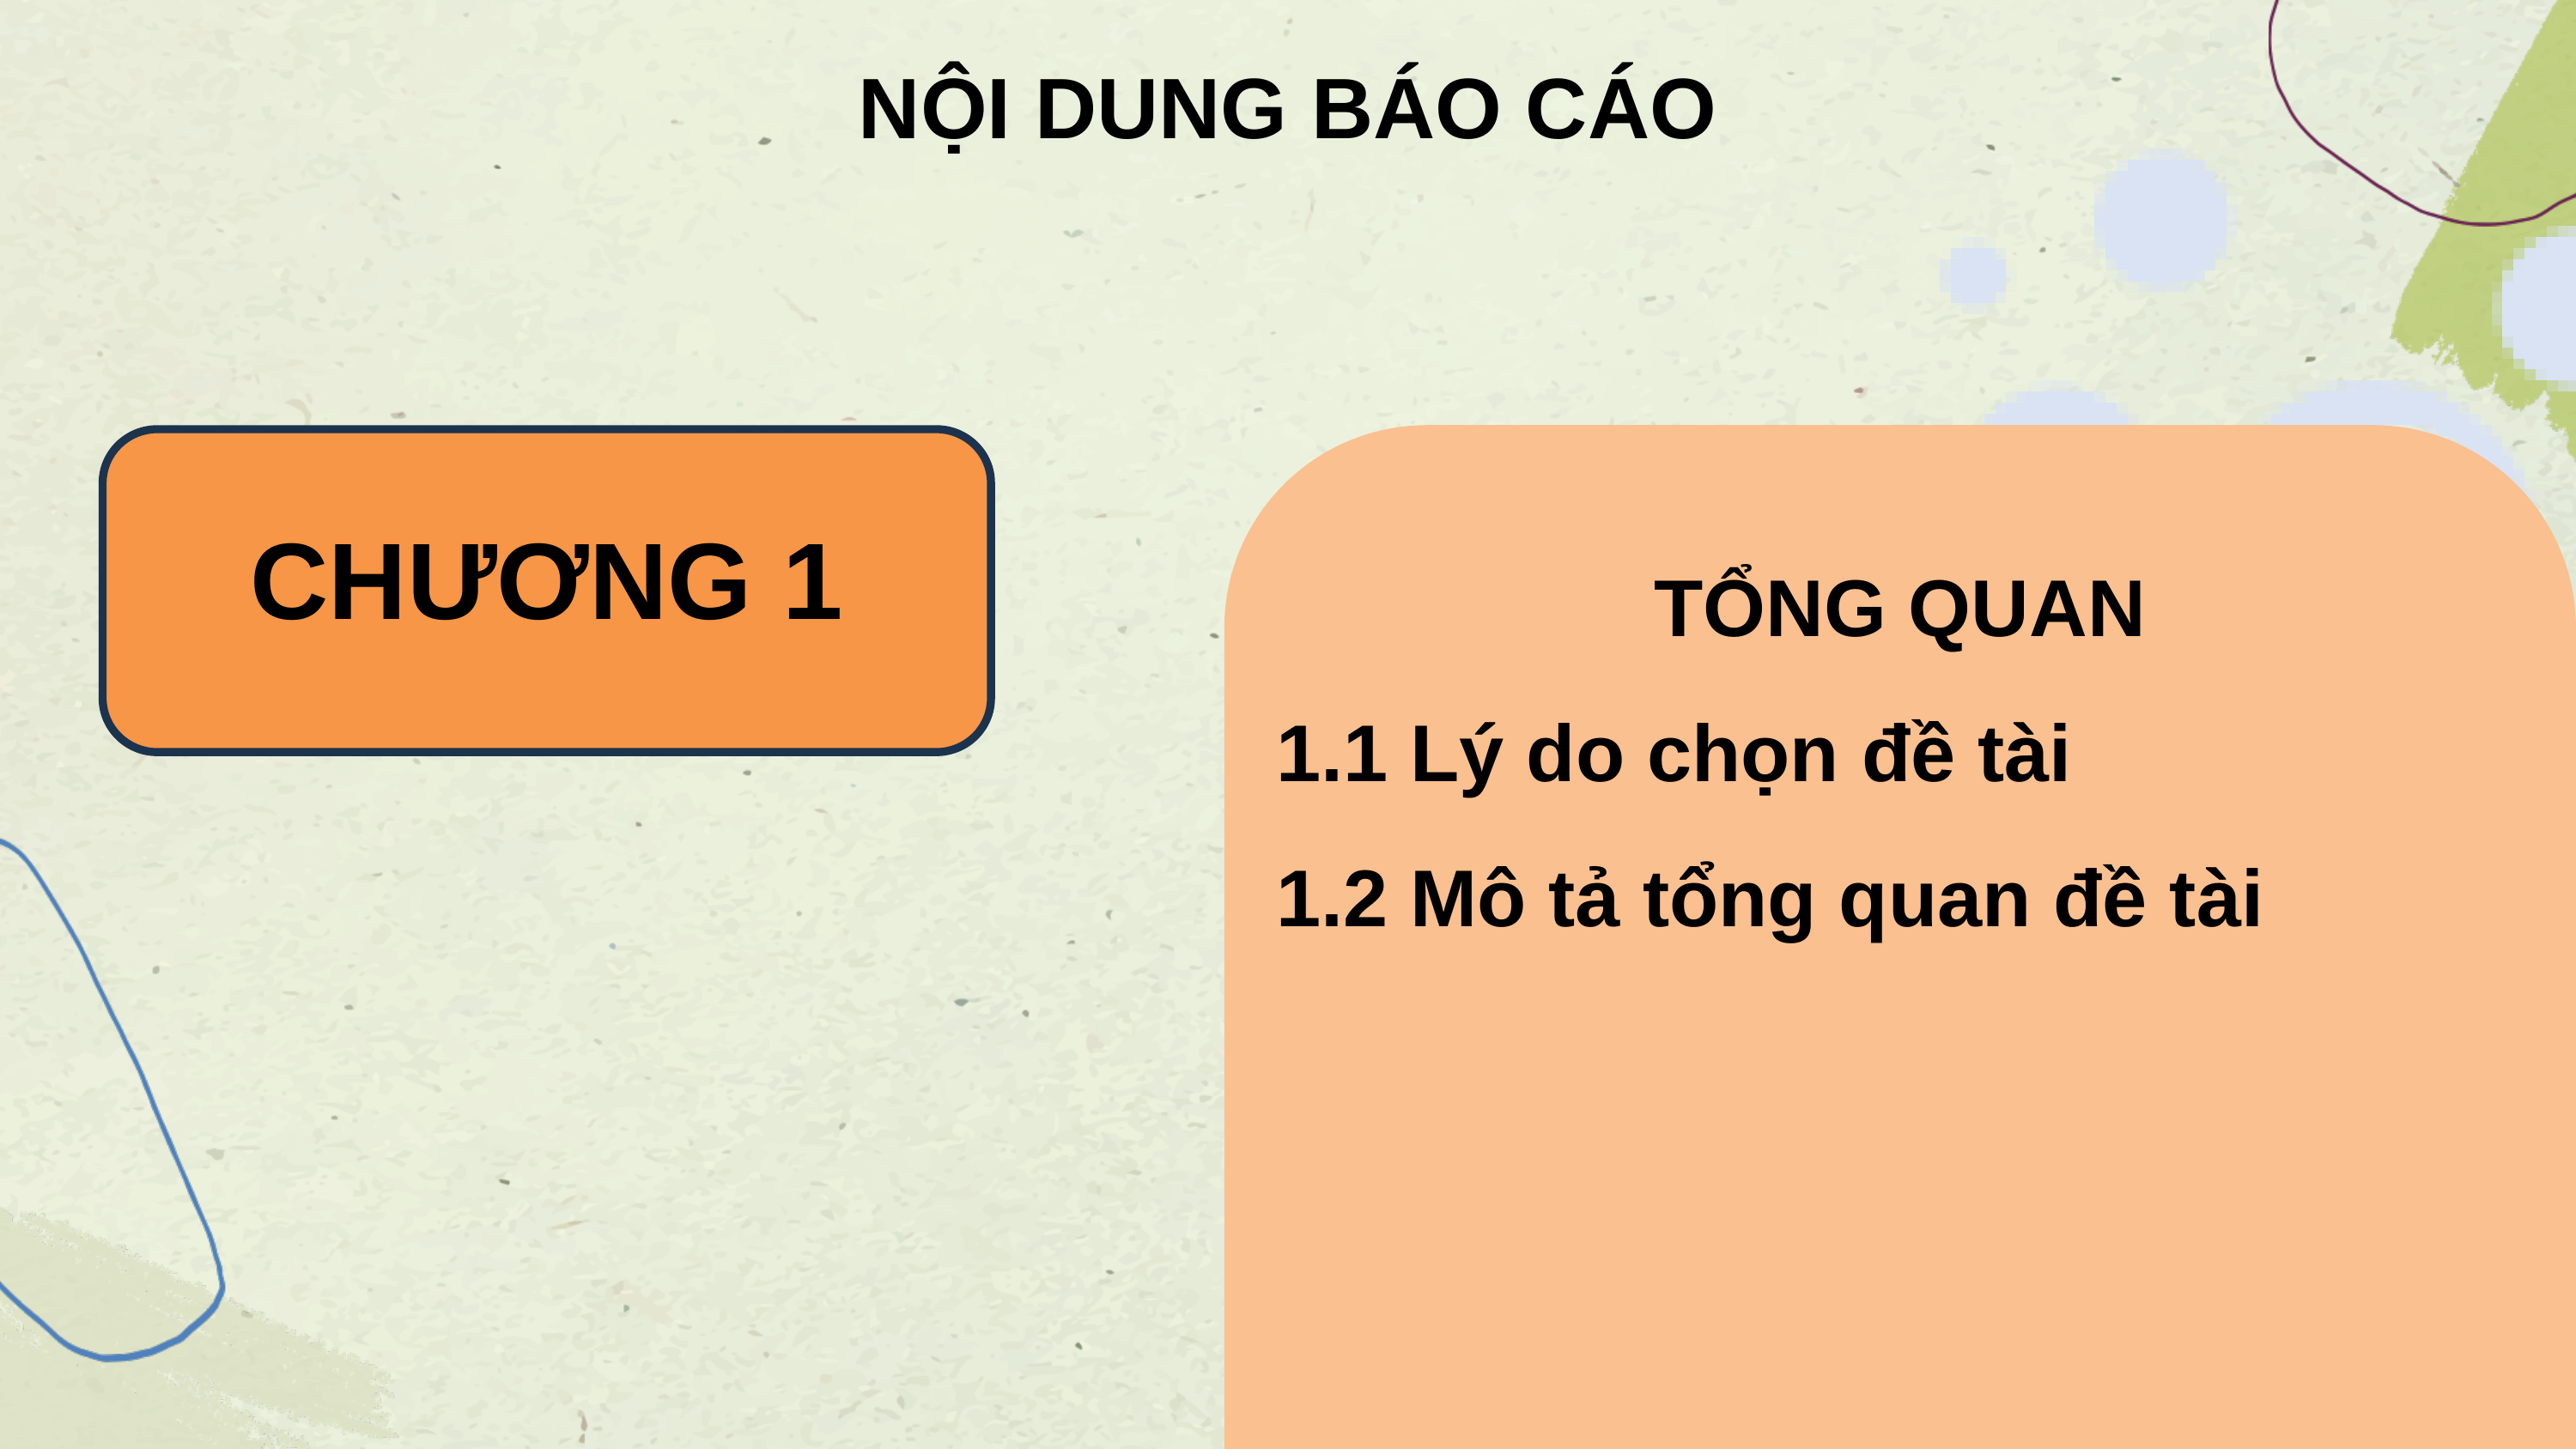

NỘI DUNG BÁO CÁO

CHƯƠNG 1

TỔNG QUAN
  1.1 Lý do chọn đề tài
  1.2 Mô tả tổng quan đề tài